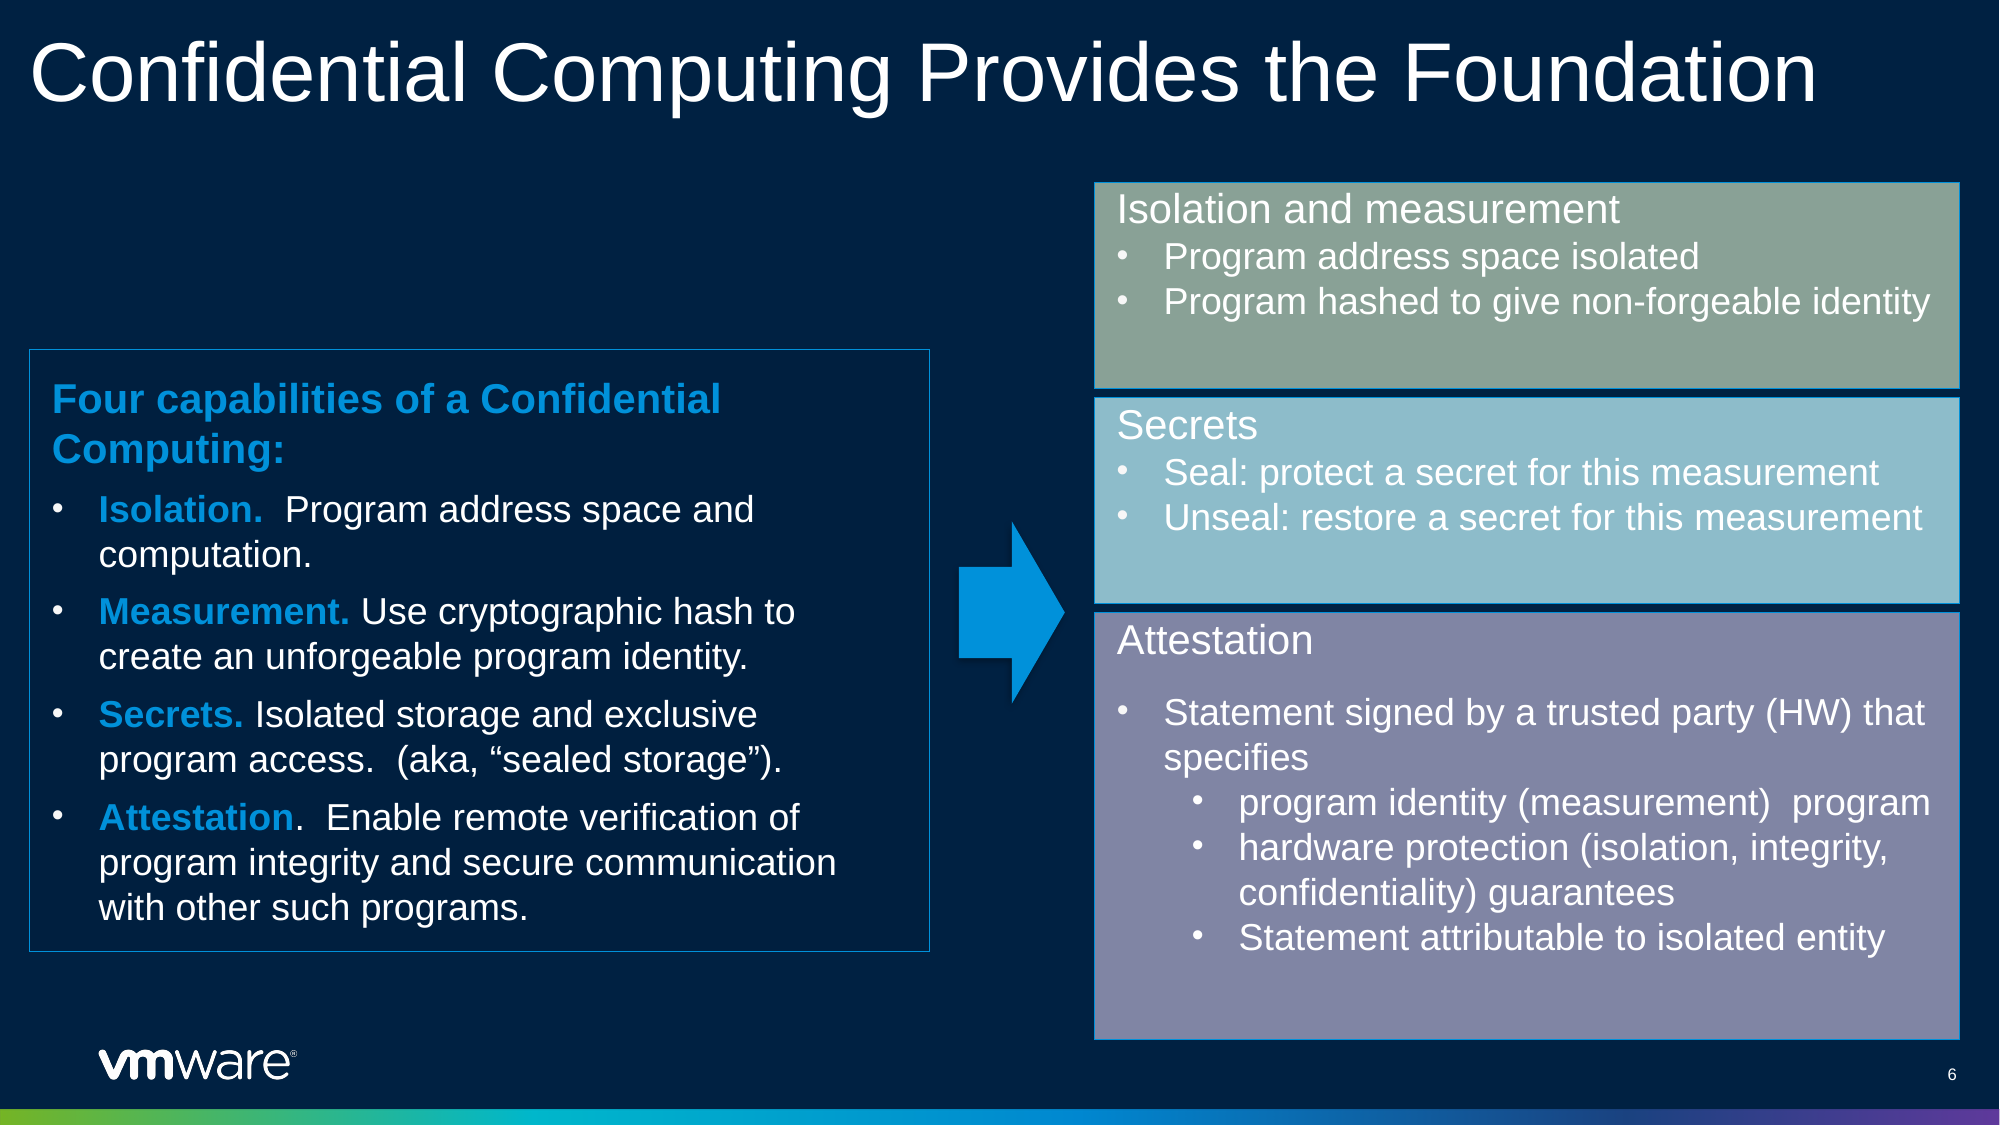

# Confidential Computing Provides the Foundation
Isolation and measurement
Program address space isolated
Program hashed to give non-forgeable identity

Four capabilities of a Confidential Computing:
Isolation.  Program address space and computation.
Measurement. Use cryptographic hash to create an unforgeable program identity.
Secrets. Isolated storage and exclusive program access.  (aka, “sealed storage”).
Attestation.  Enable remote verification of program integrity and secure communication with other such programs.
Secrets
Seal: protect a secret for this measurement
Unseal: restore a secret for this measurement

Attestation
Statement signed by a trusted party (HW) that specifies
program identity (measurement)  program
hardware protection (isolation, integrity, confidentiality) guarantees
Statement attributable to isolated entity